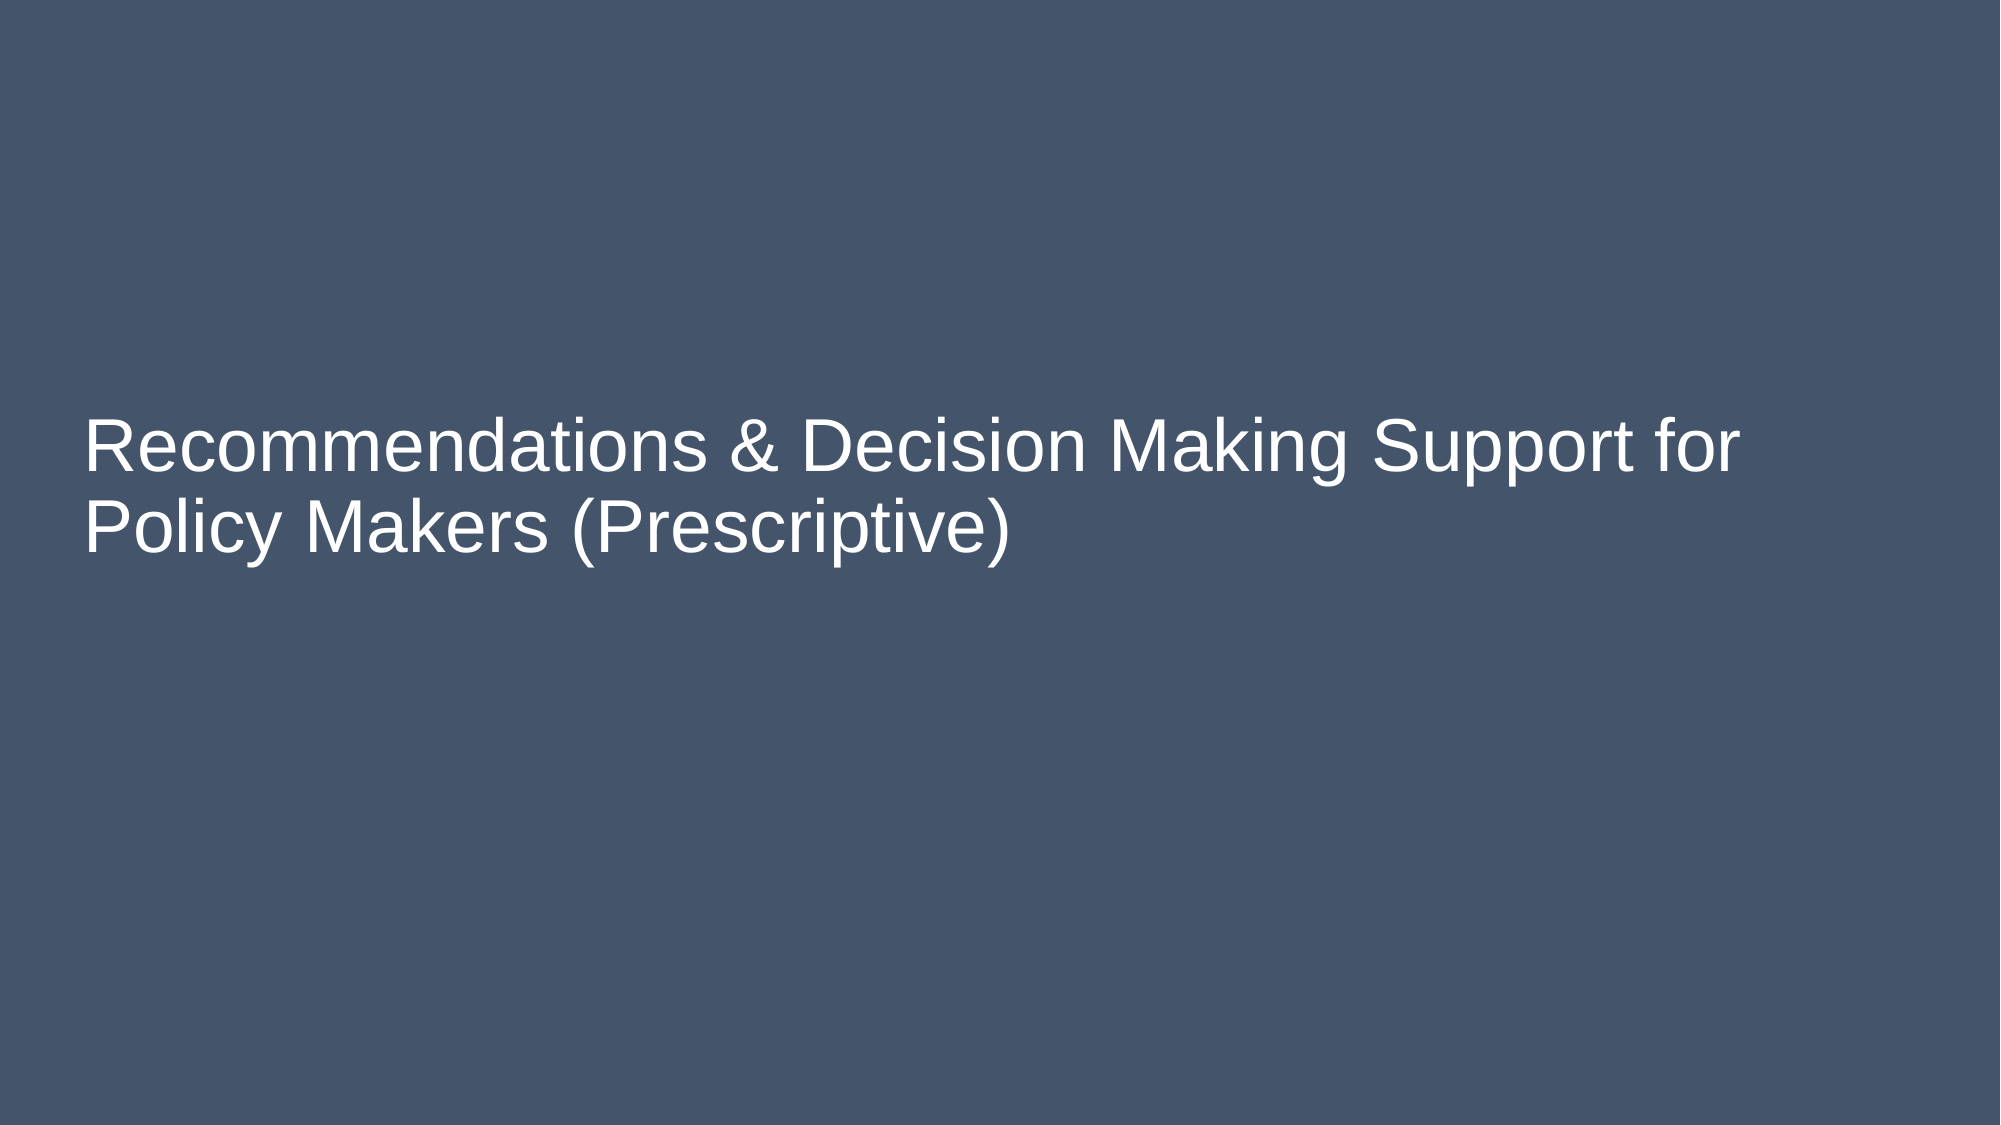

# Recommendations & Decision Making Support for Policy Makers (Prescriptive)